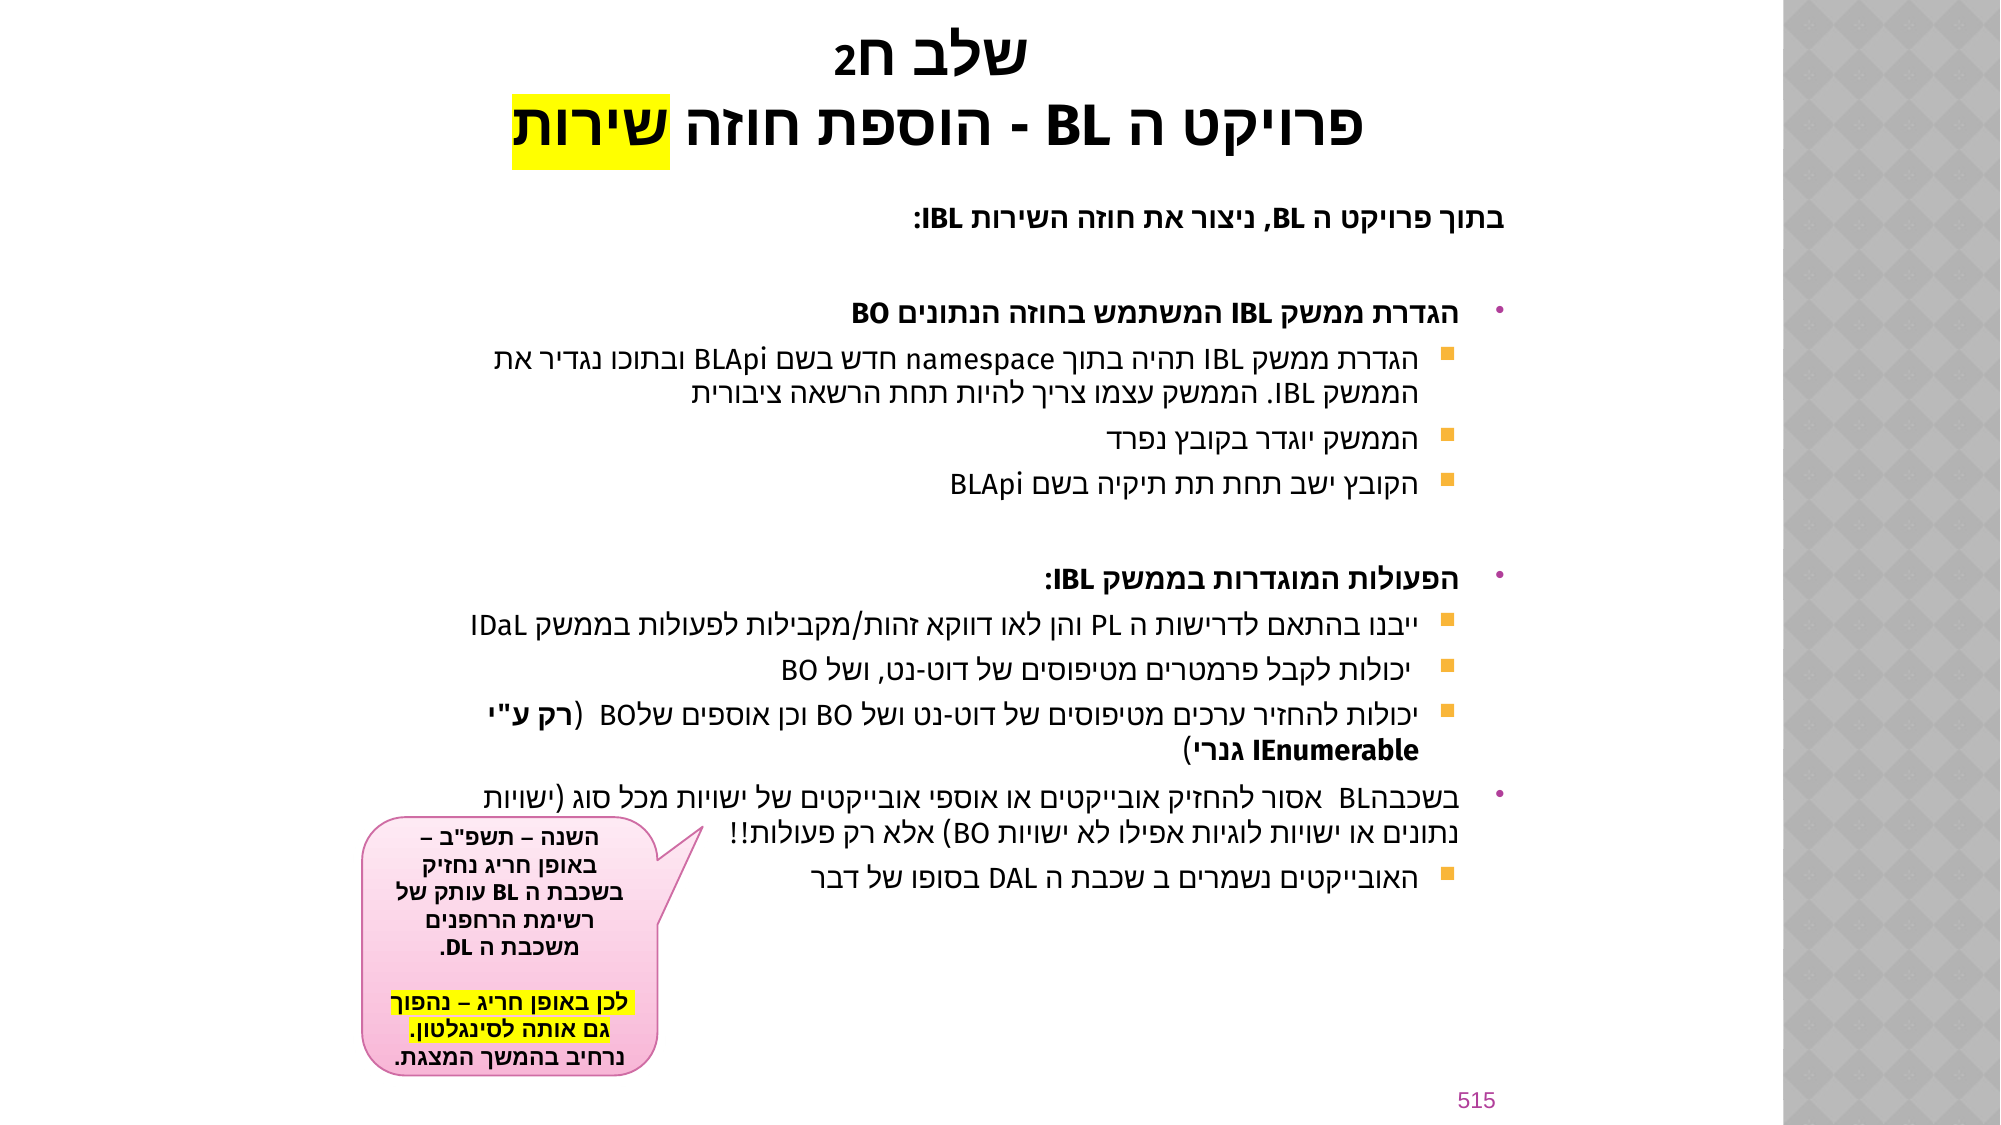

# שלב ח2 פרויקט ה BL - הוספת חוזה שירות
בתוך פרויקט ה BL, ניצור את חוזה השירות IBL:

הגדרת ממשק IBL המשתמש בחוזה הנתונים BO
הגדרת ממשק IBL תהיה בתוך namespace חדש בשם BLApi ובתוכו נגדיר את הממשק IBL. הממשק עצמו צריך להיות תחת הרשאה ציבורית
הממשק יוגדר בקובץ נפרד
הקובץ ישב תחת תת תיקיה בשם BLApi

הפעולות המוגדרות בממשק IBL:
ייבנו בהתאם לדרישות ה PL והן לאו דווקא זהות/מקבילות לפעולות בממשק IDaL
 יכולות לקבל פרמטרים מטיפוסים של דוט-נט, ושל BO
יכולות להחזיר ערכים מטיפוסים של דוט-נט ושל BO וכן אוספים שלBO  (רק ע"י IEnumerable גנרי)
בשכבהBL  אסור להחזיק אובייקטים או אוספי אובייקטים של ישויות מכל סוג (ישויות נתונים או ישויות לוגיות אפילו לא ישויות BO) אלא רק פעולות!!
האובייקטים נשמרים ב שכבת ה DAL בסופו של דבר
השנה – תשפ"ב – באופן חריג נחזיק בשכבת ה BL עותק של רשימת הרחפנים משכבת ה DL.

לכן באופן חריג – נהפוך גם אותה לסינגלטון.
נרחיב בהמשך המצגת.
515